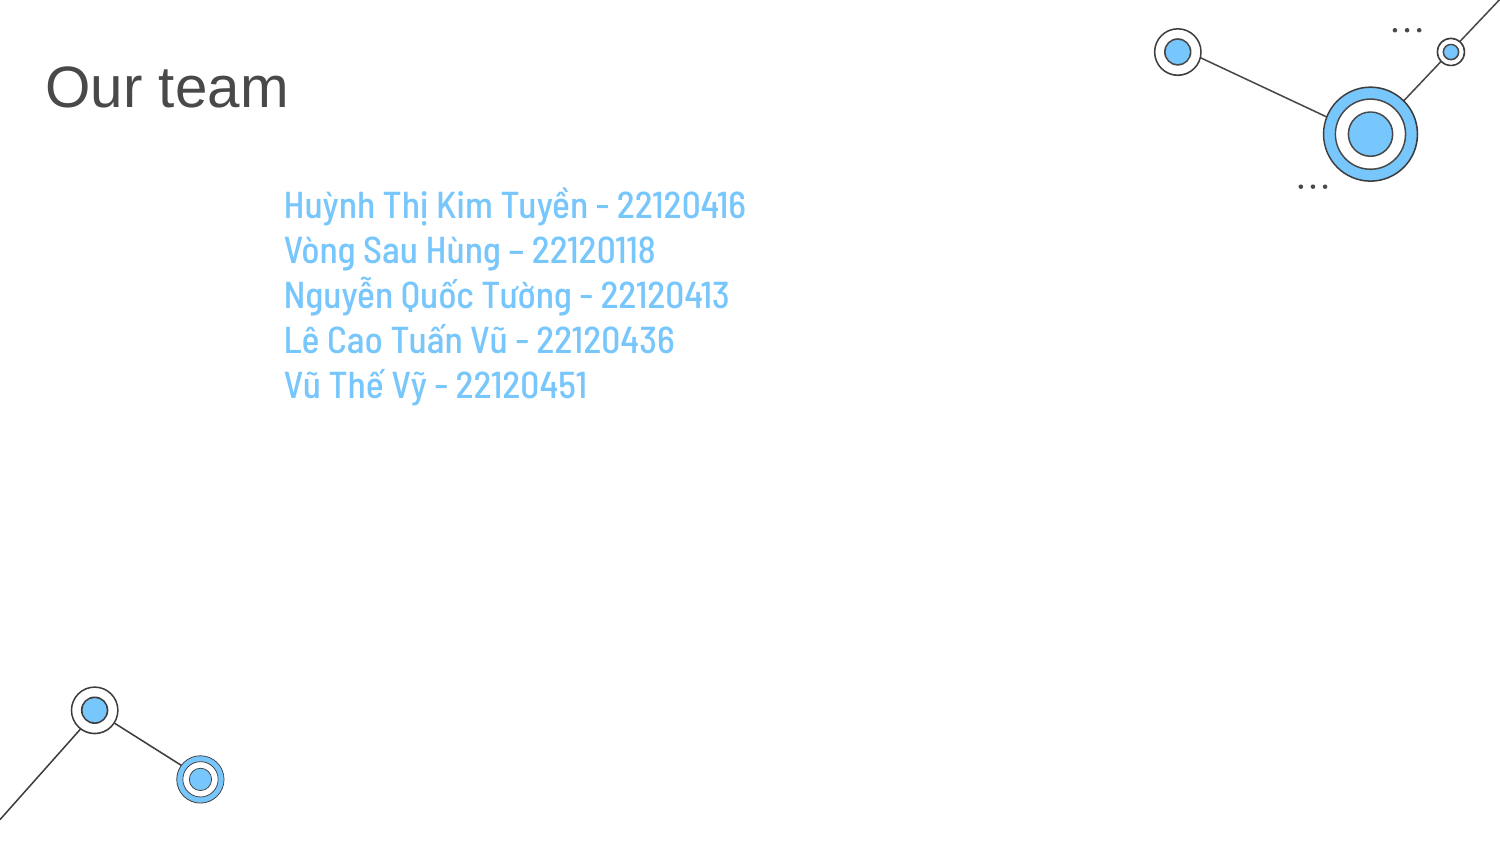

# Our team
Huỳnh Thị Kim Tuyền - 22120416
Vòng Sau Hùng – 22120118
Nguyễn Quốc Tường - 22120413
Lê Cao Tuấn Vũ - 22120436
Vũ Thế Vỹ - 22120451